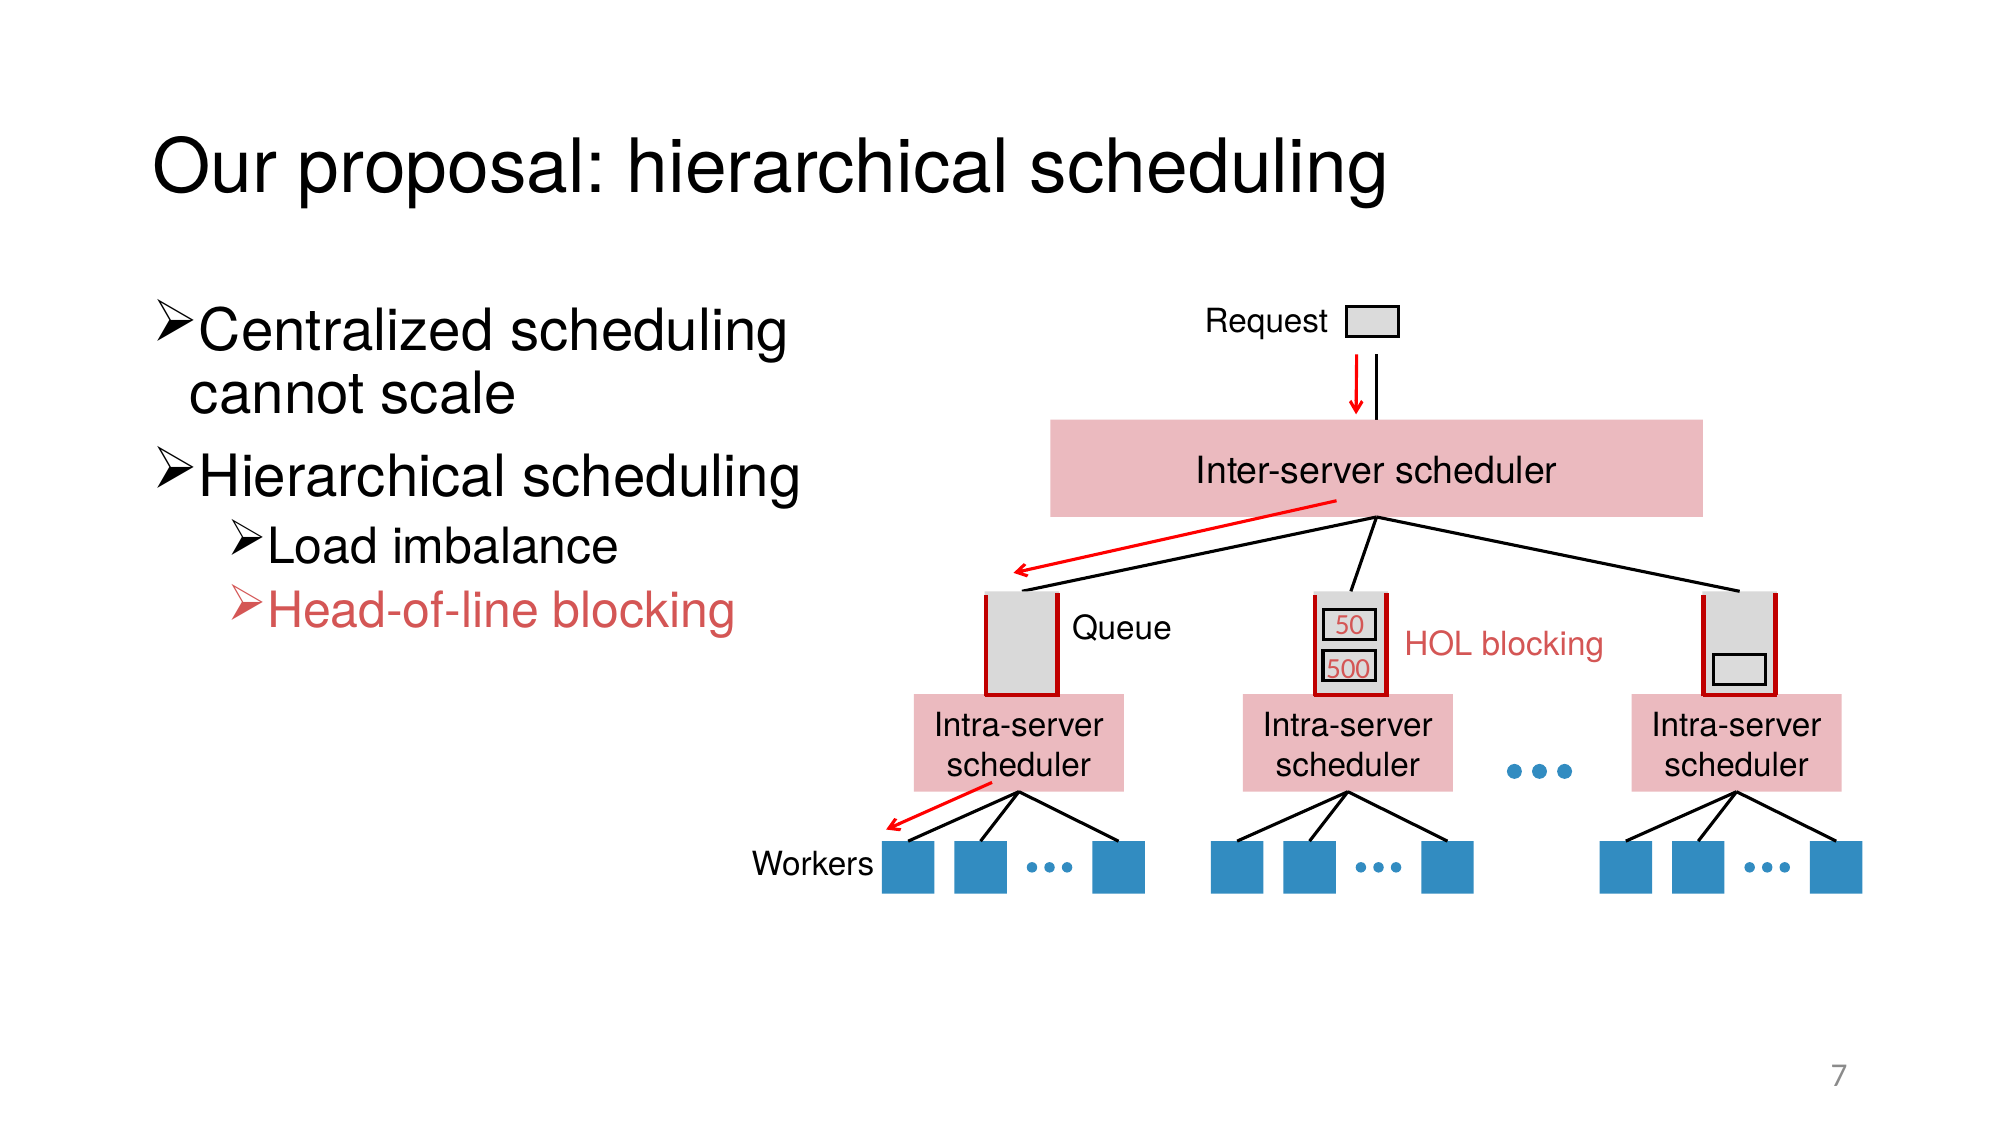

# Our proposal: hierarchical scheduling
Centralized scheduling cannot scale
Hierarchical scheduling
Load imbalance
Head-of-line blocking

Request

Inter-server scheduler

50
Queue

HOL blocking
500

Intra-server scheduler
Intra-server scheduler
Intra-server scheduler

Workers

7